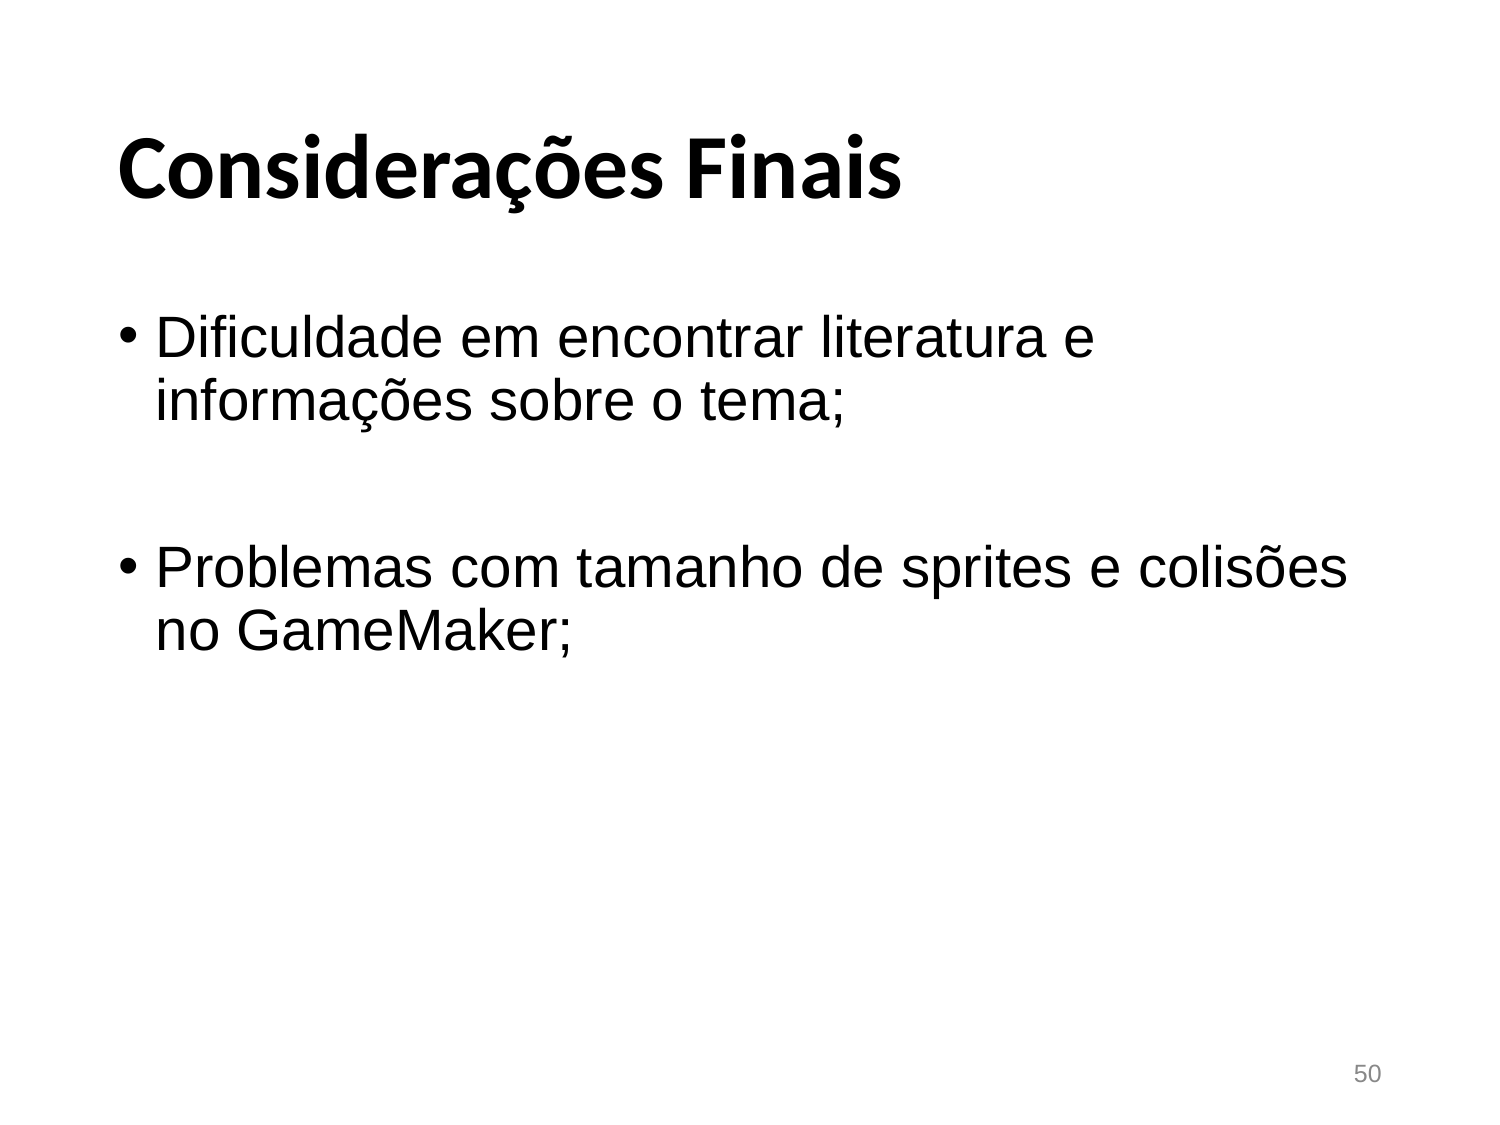

# Considerações Finais
Dificuldade em encontrar literatura e informações sobre o tema;

Problemas com tamanho de sprites e colisões no GameMaker;
50